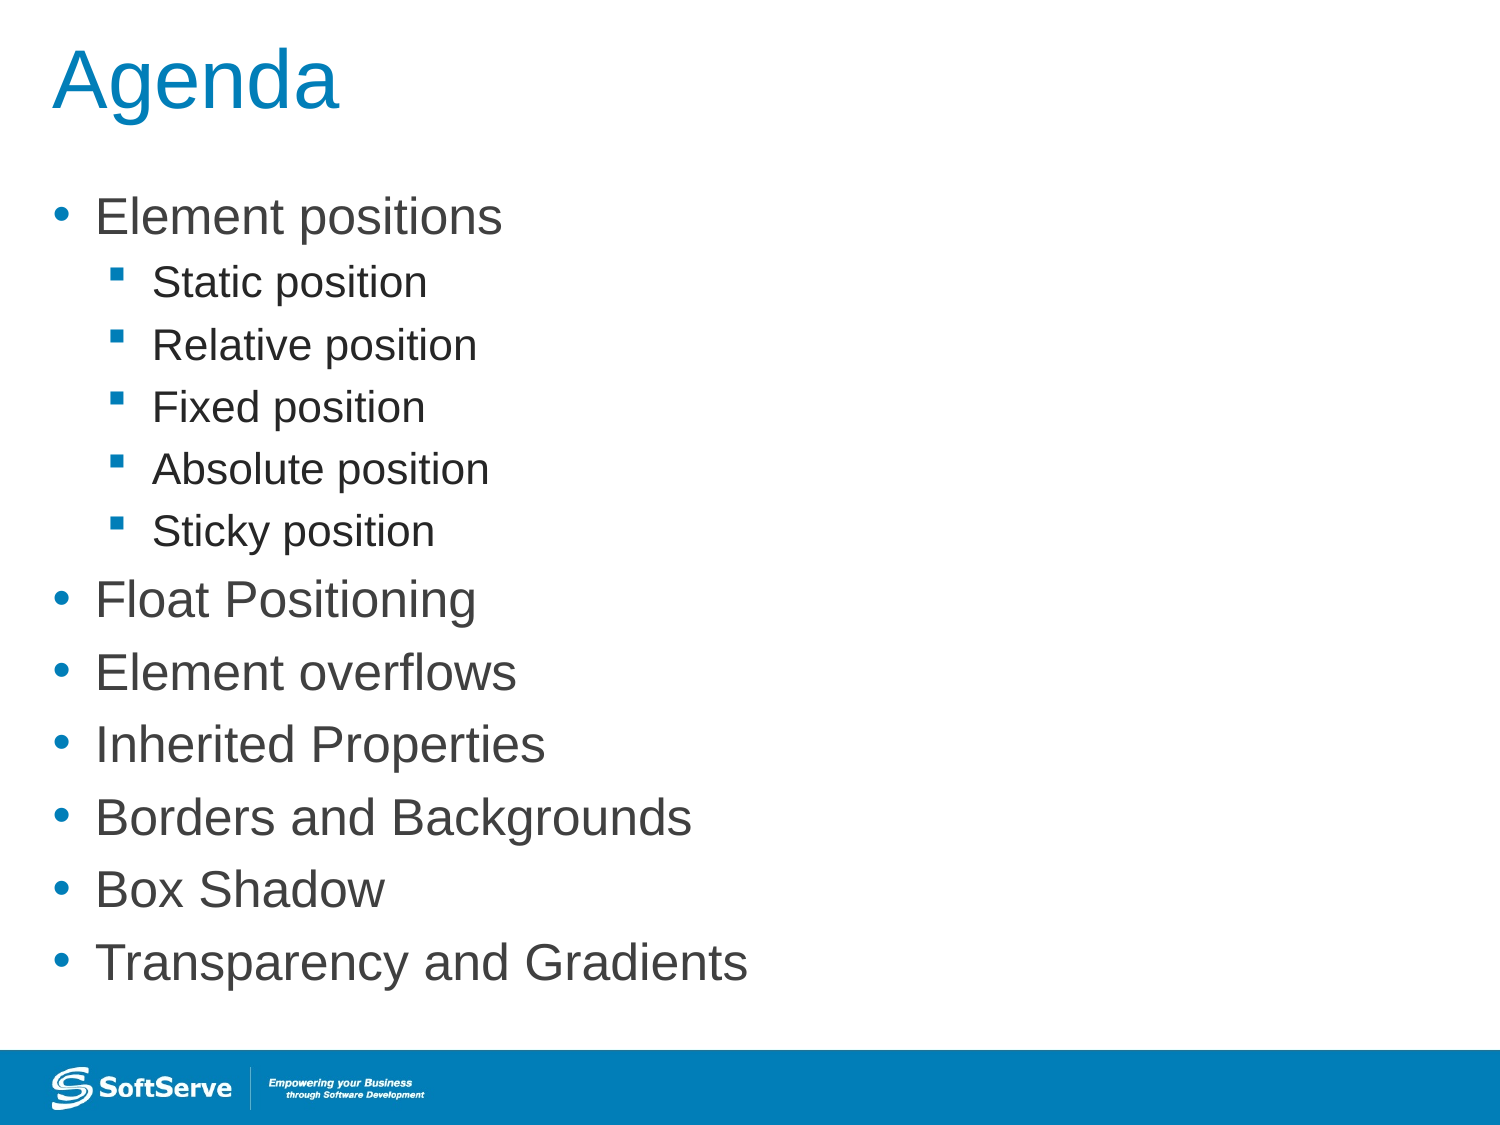

# Agenda
Element positions
Static position
Relative position
Fixed position
Absolute position
Sticky position
Float Positioning
Element overflows
Inherited Properties
Borders and Backgrounds
Box Shadow
Transparency and Gradients